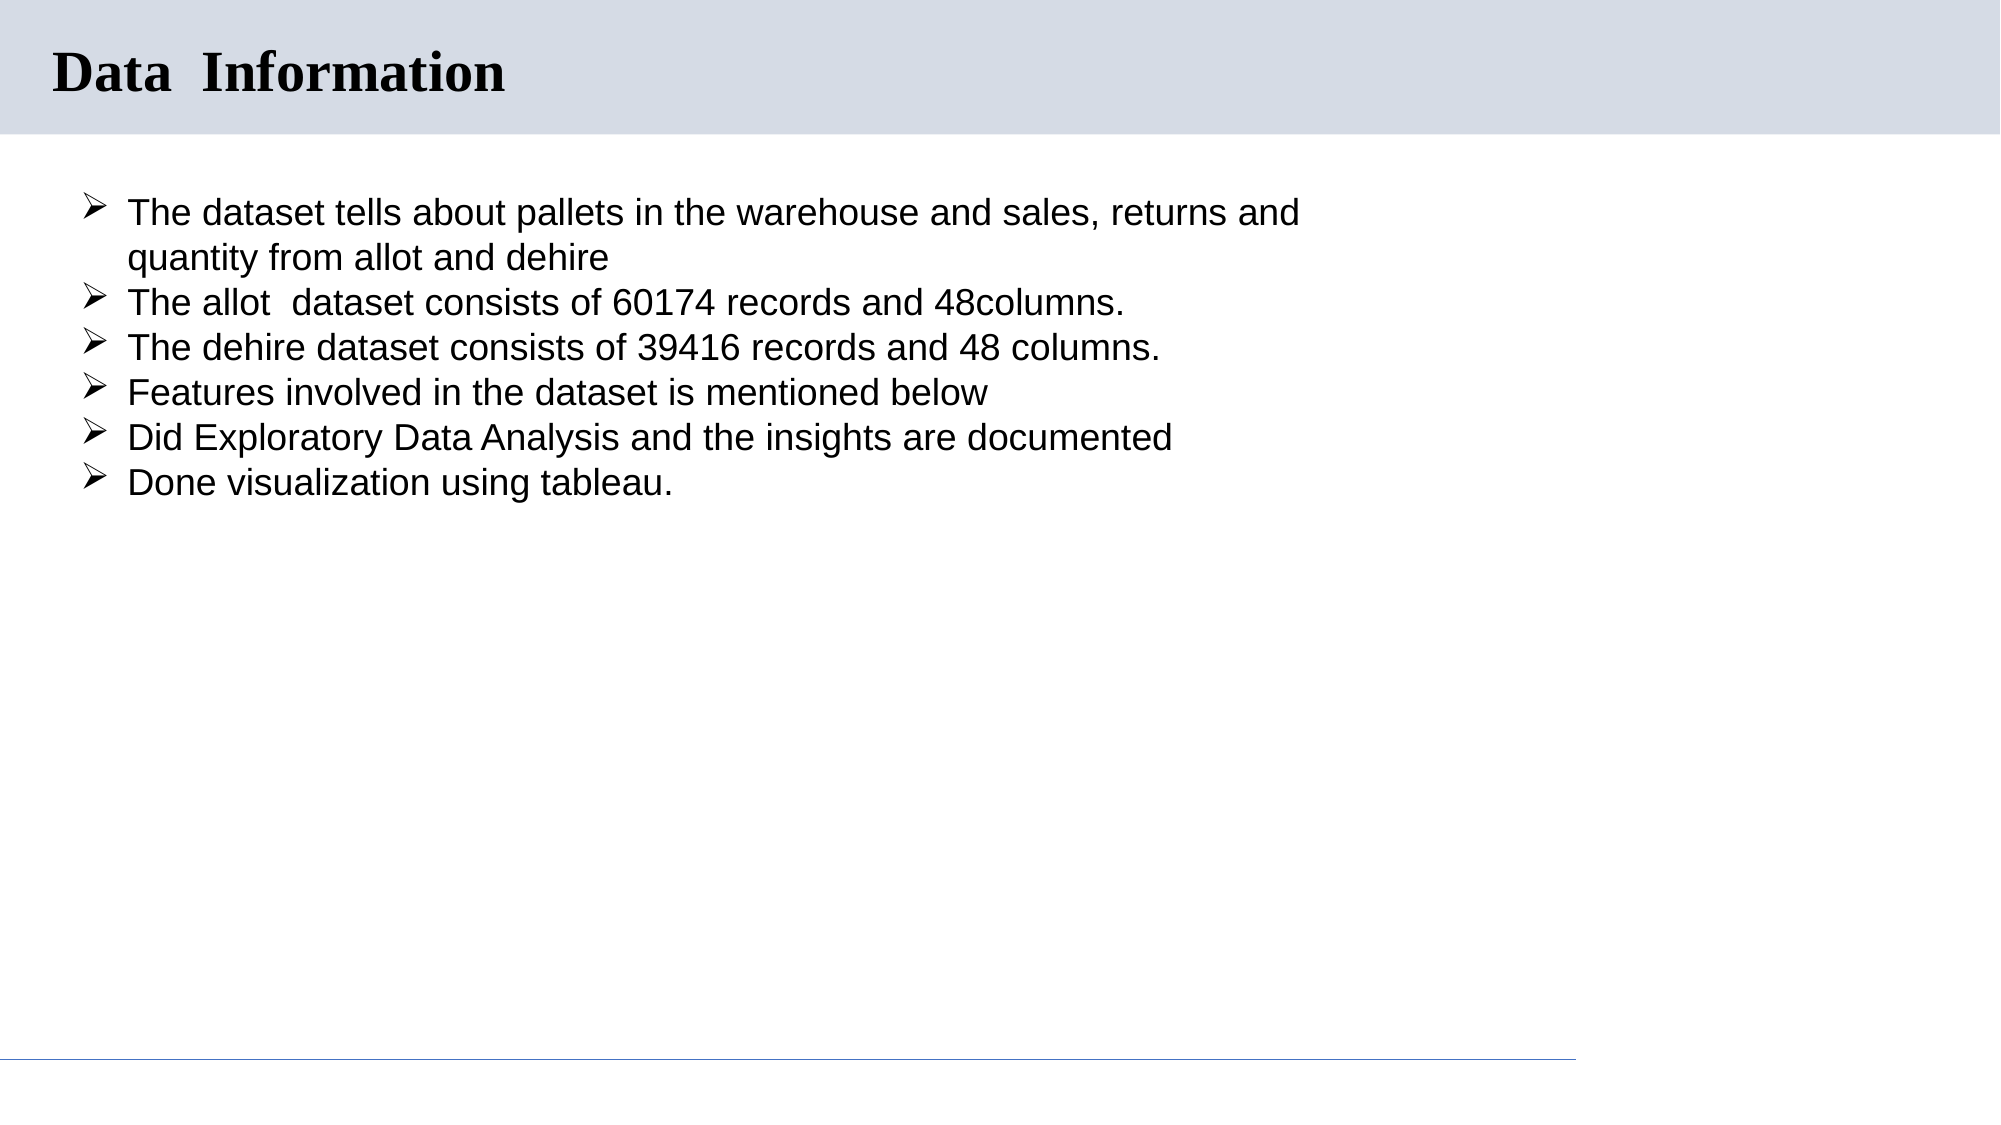

# Data  Information
The dataset tells about pallets in the warehouse and sales, returns and quantity from allot and dehire
The allot  dataset consists of 60174 records and 48columns.
The dehire dataset consists of 39416 records and 48 columns.
Features involved in the dataset is mentioned below
Did Exploratory Data Analysis and the insights are documented
Done visualization using tableau.